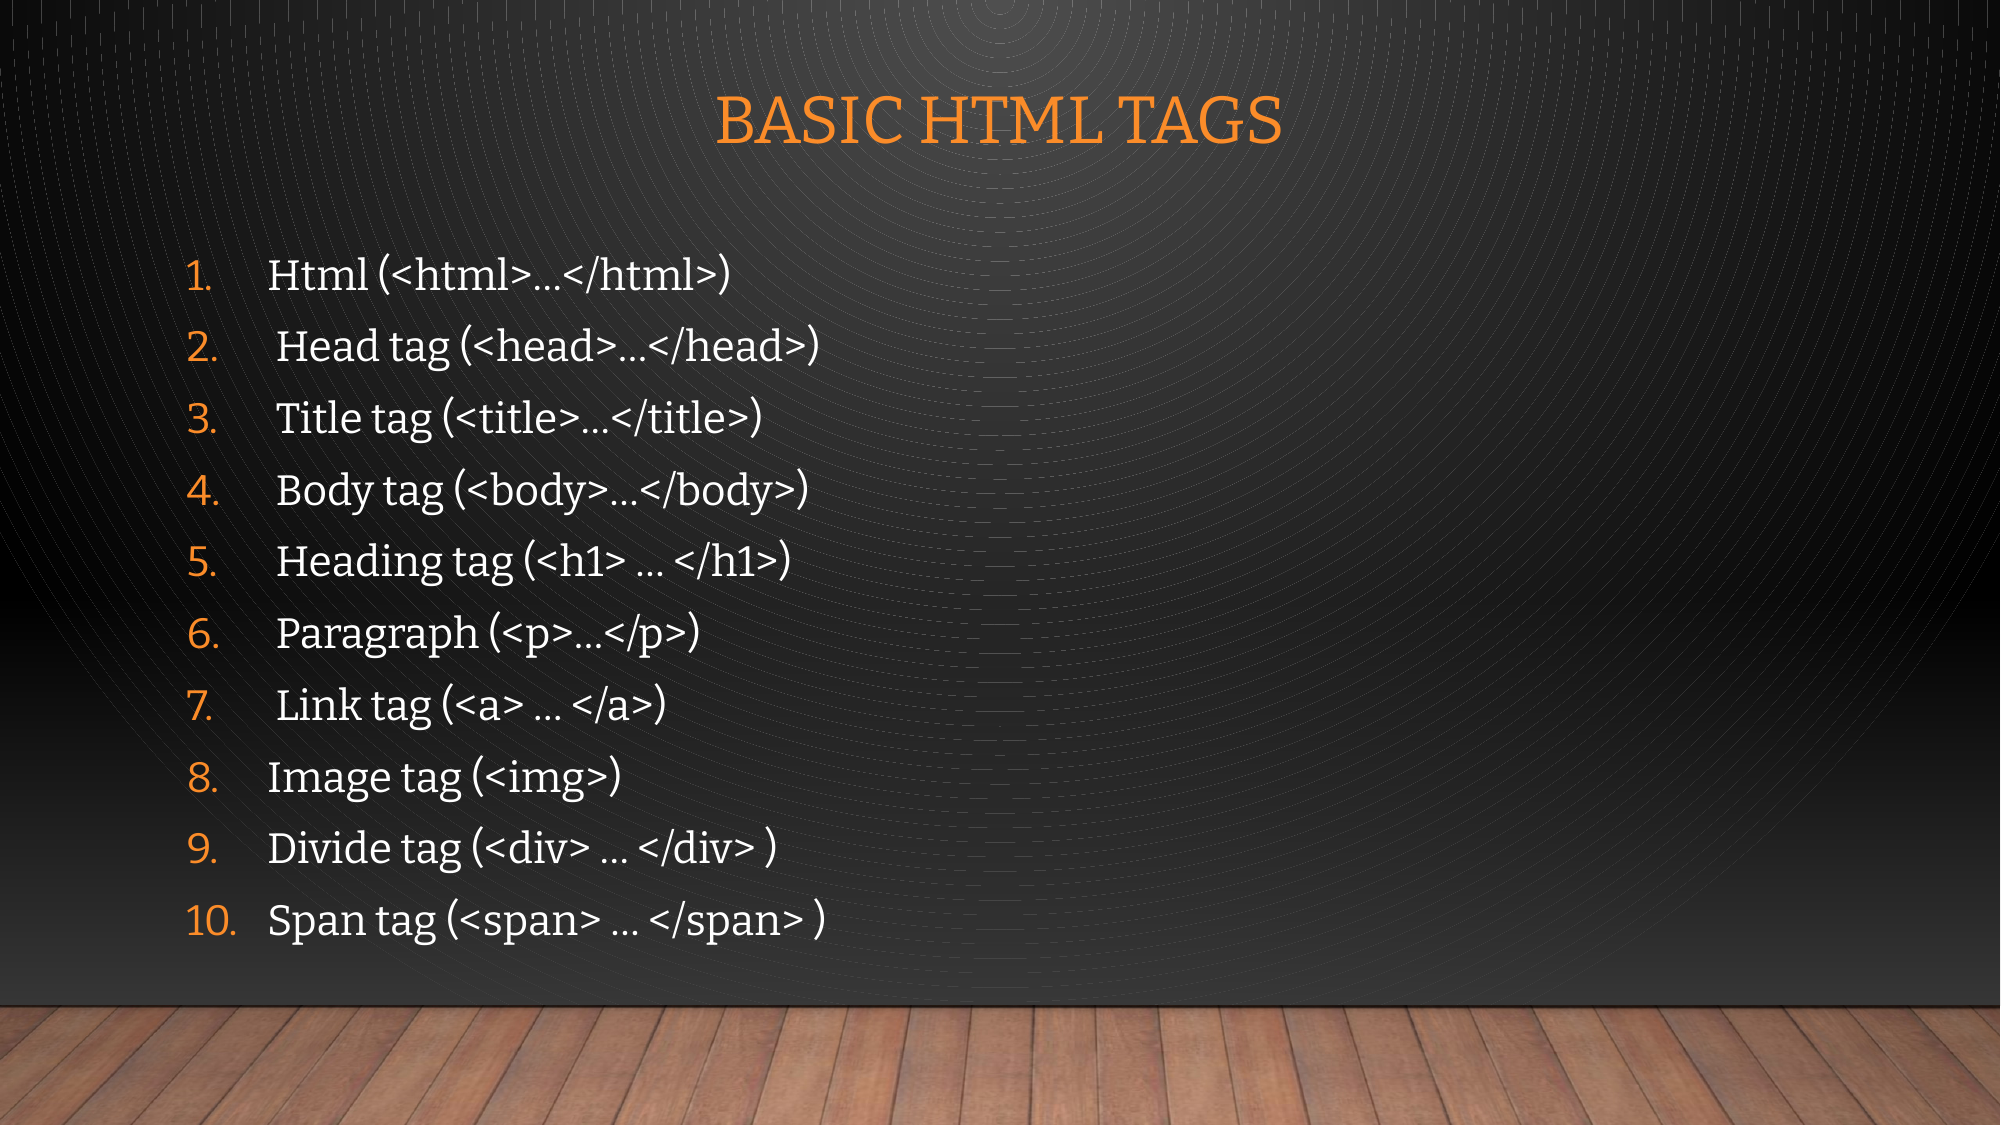

# BASIC HTML TAGS
Html (<html>…</html>)
 Head tag (<head>…</head>)
 Title tag (<title>…</title>)
 Body tag (<body>…</body>)
 Heading tag (<h1> … </h1>)
 Paragraph (<p>…</p>)
 Link tag (<a> … </a>)
Image tag (<img>)
Divide tag (<div> … </div> )
Span tag (<span> … </span> )